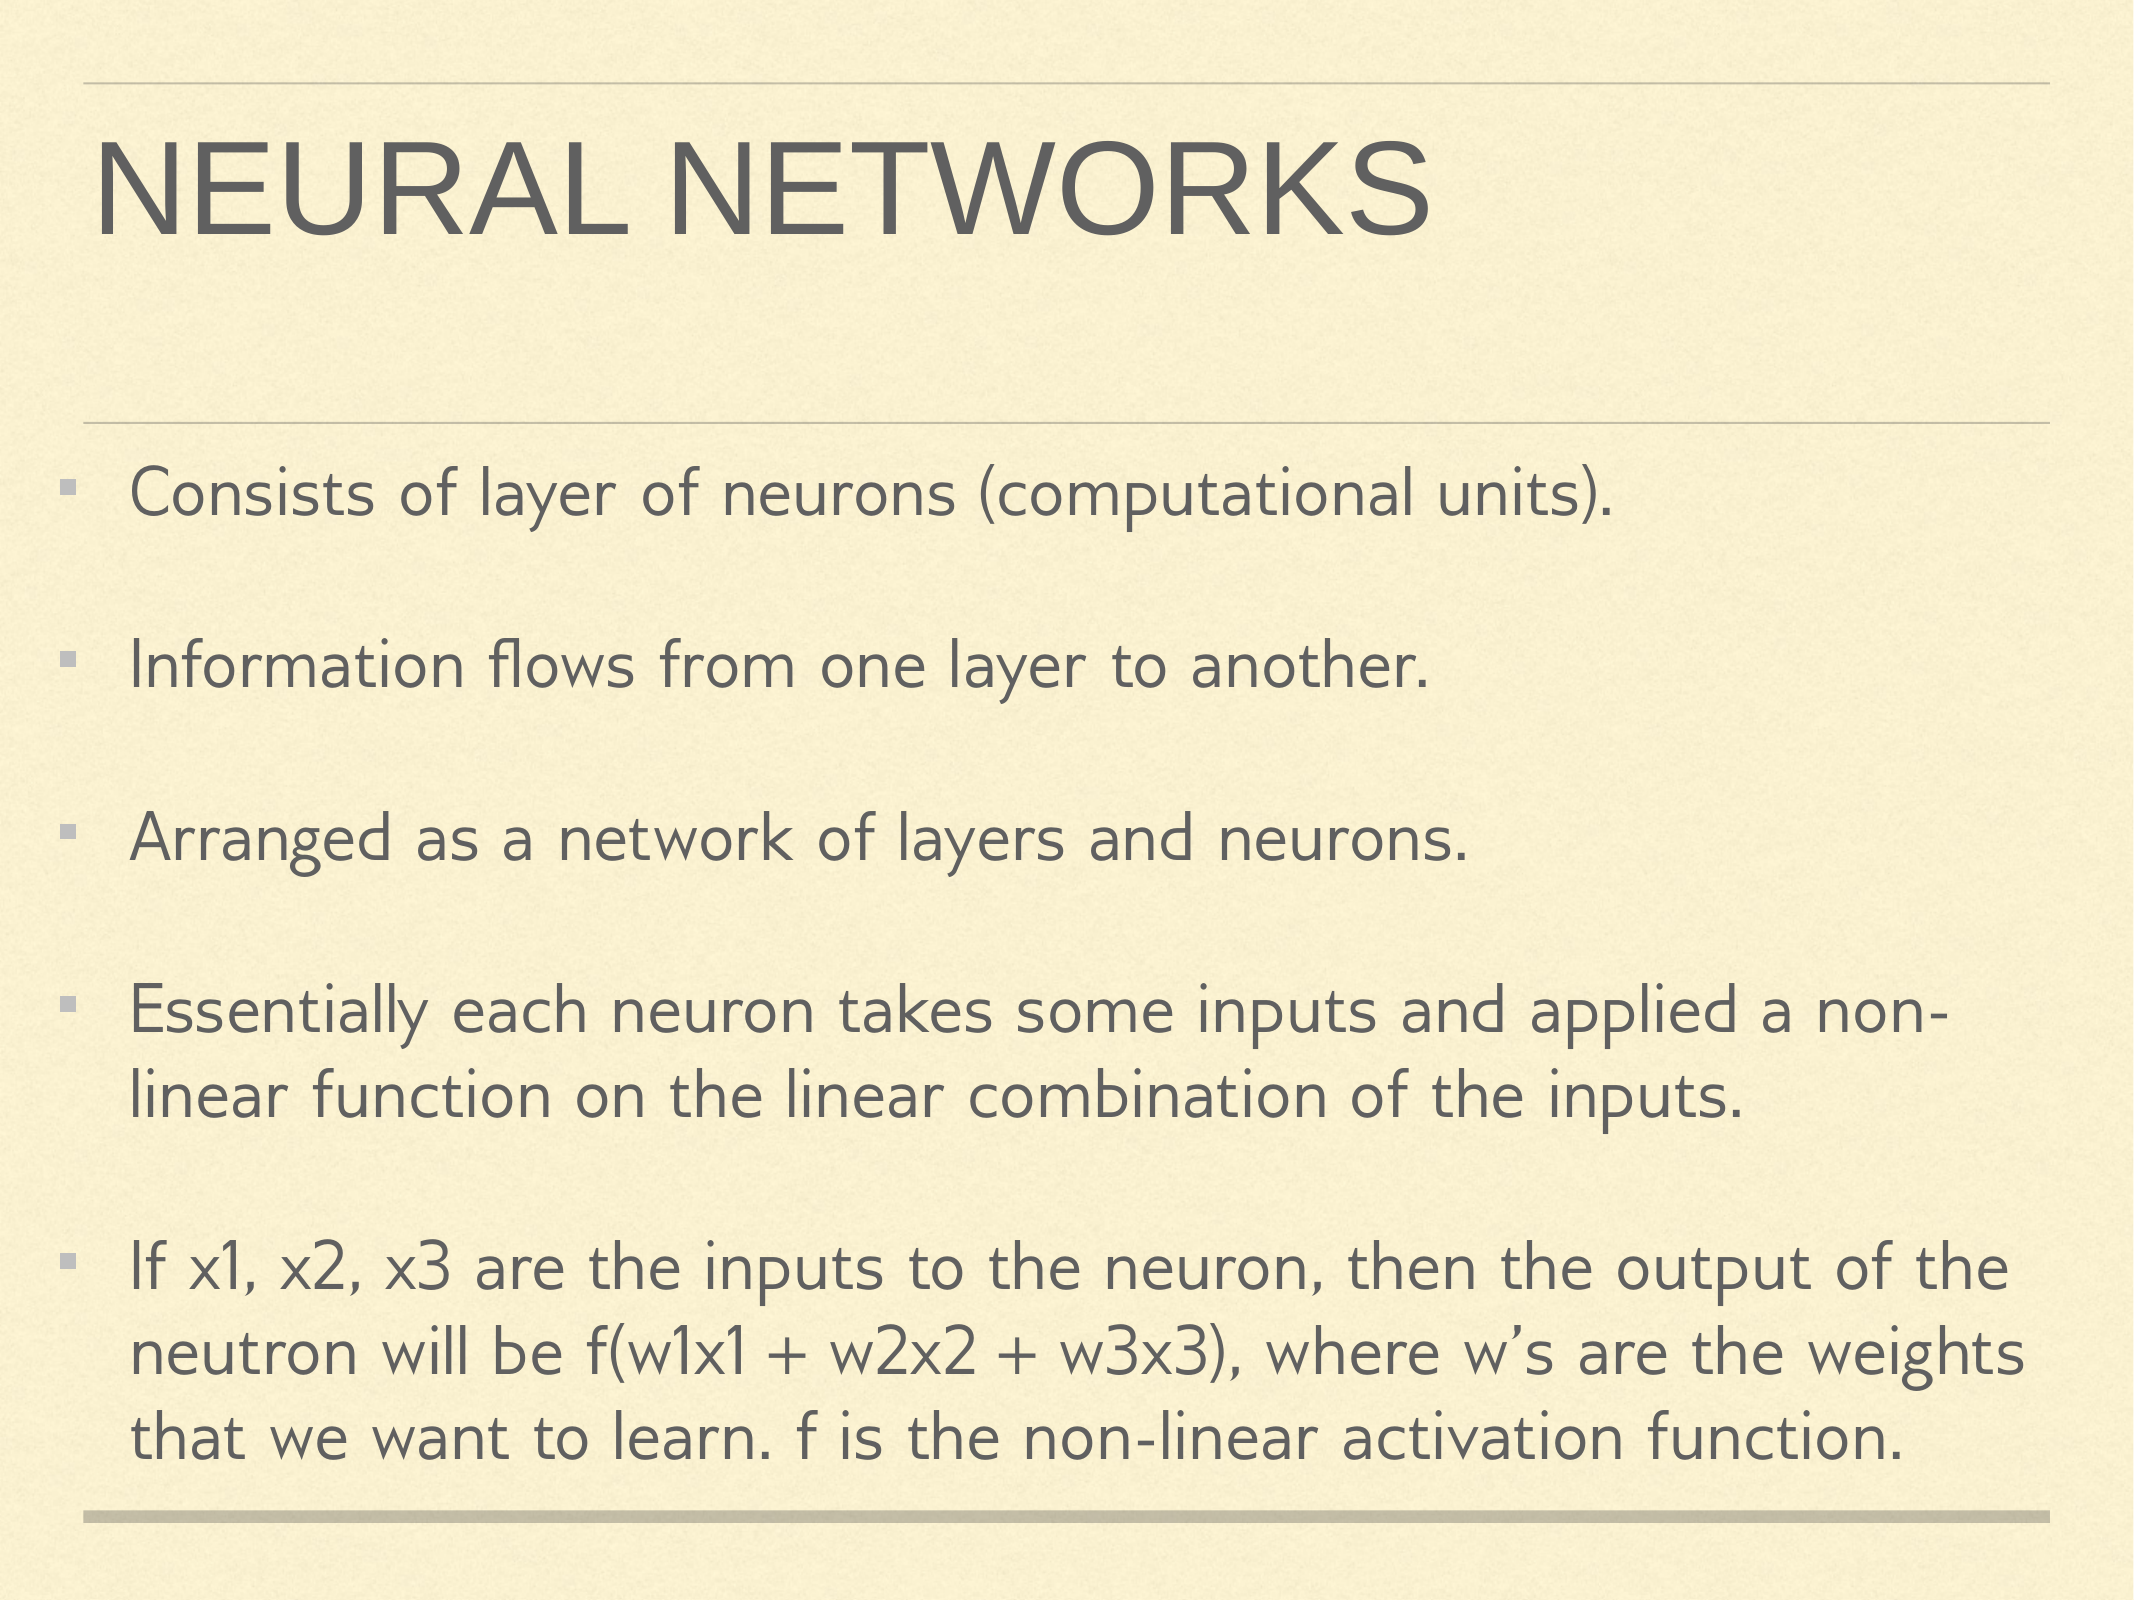

# Neural Networks
Consists of layer of neurons (computational units).
Information flows from one layer to another.
Arranged as a network of layers and neurons.
Essentially each neuron takes some inputs and applied a non-linear function on the linear combination of the inputs.
If x1, x2, x3 are the inputs to the neuron, then the output of the neutron will be f(w1x1 + w2x2 + w3x3), where w’s are the weights that we want to learn. f is the non-linear activation function.